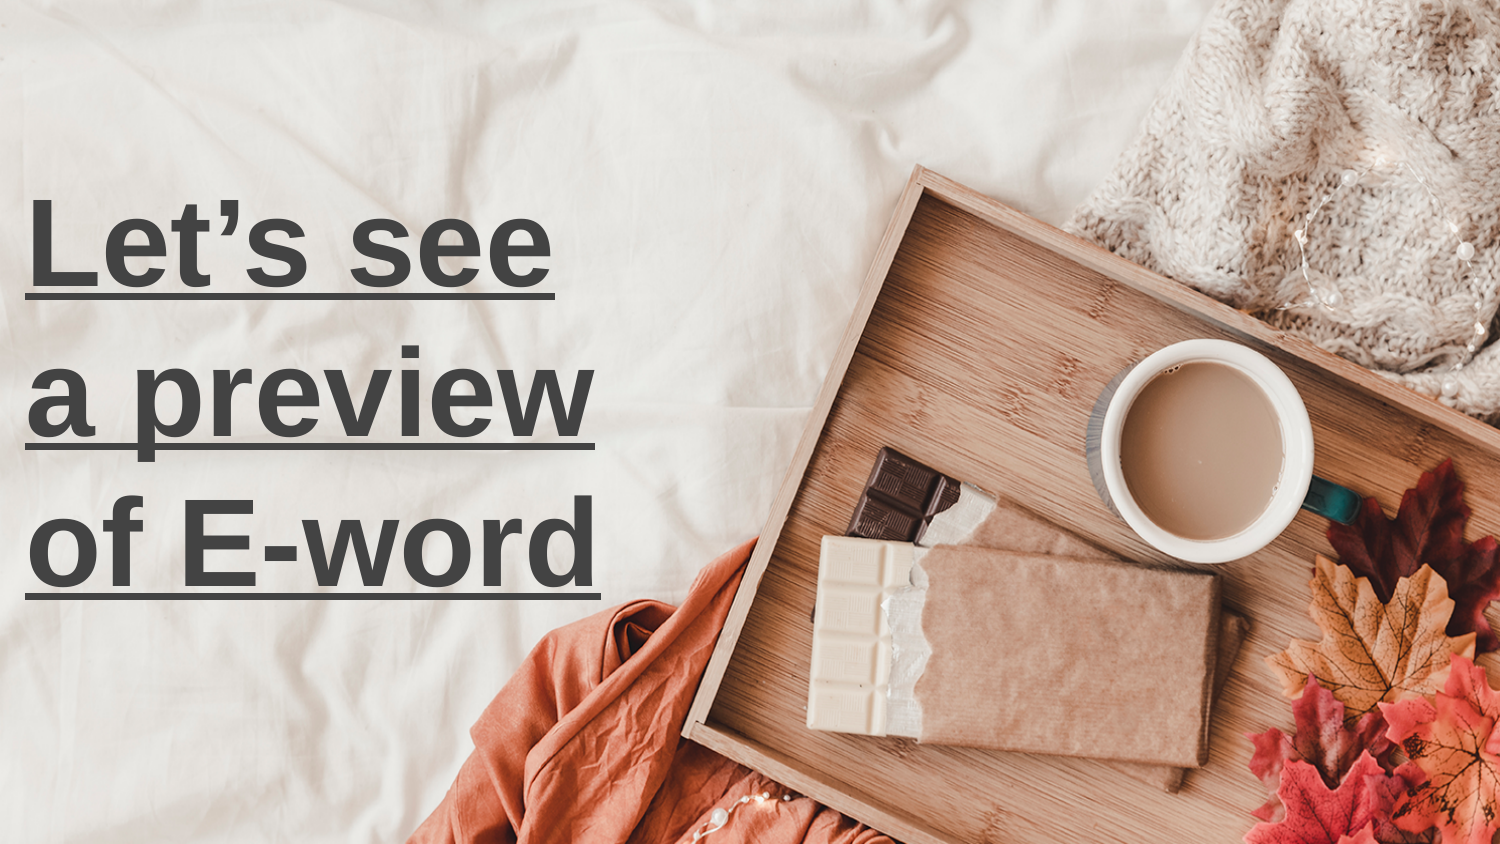

# Let’s see a preview of E-word